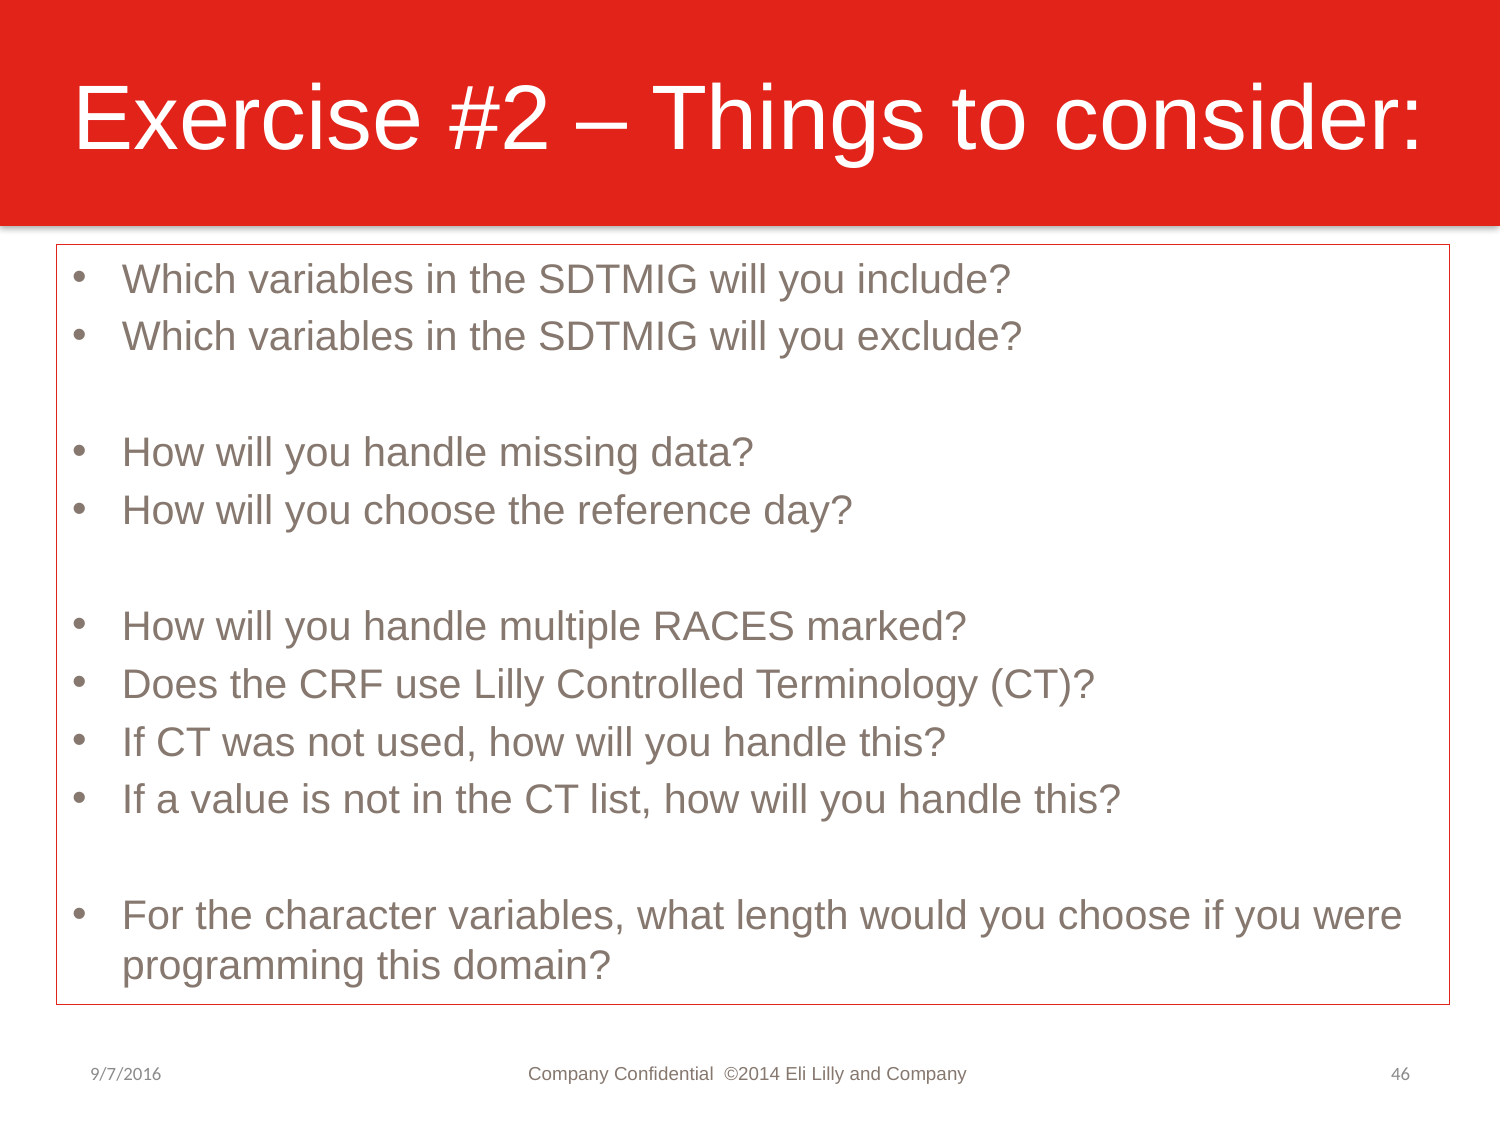

# Exercise #2 – Things to consider:
Which variables in the SDTMIG will you include?
Which variables in the SDTMIG will you exclude?

How will you handle missing data?
How will you choose the reference day?

How will you handle multiple RACES marked?
Does the CRF use Lilly Controlled Terminology (CT)?
If CT was not used, how will you handle this?
If a value is not in the CT list, how will you handle this?

For the character variables, what length would you choose if you were programming this domain?
9/7/2016
Company Confidential  ©2014 Eli Lilly and Company
46